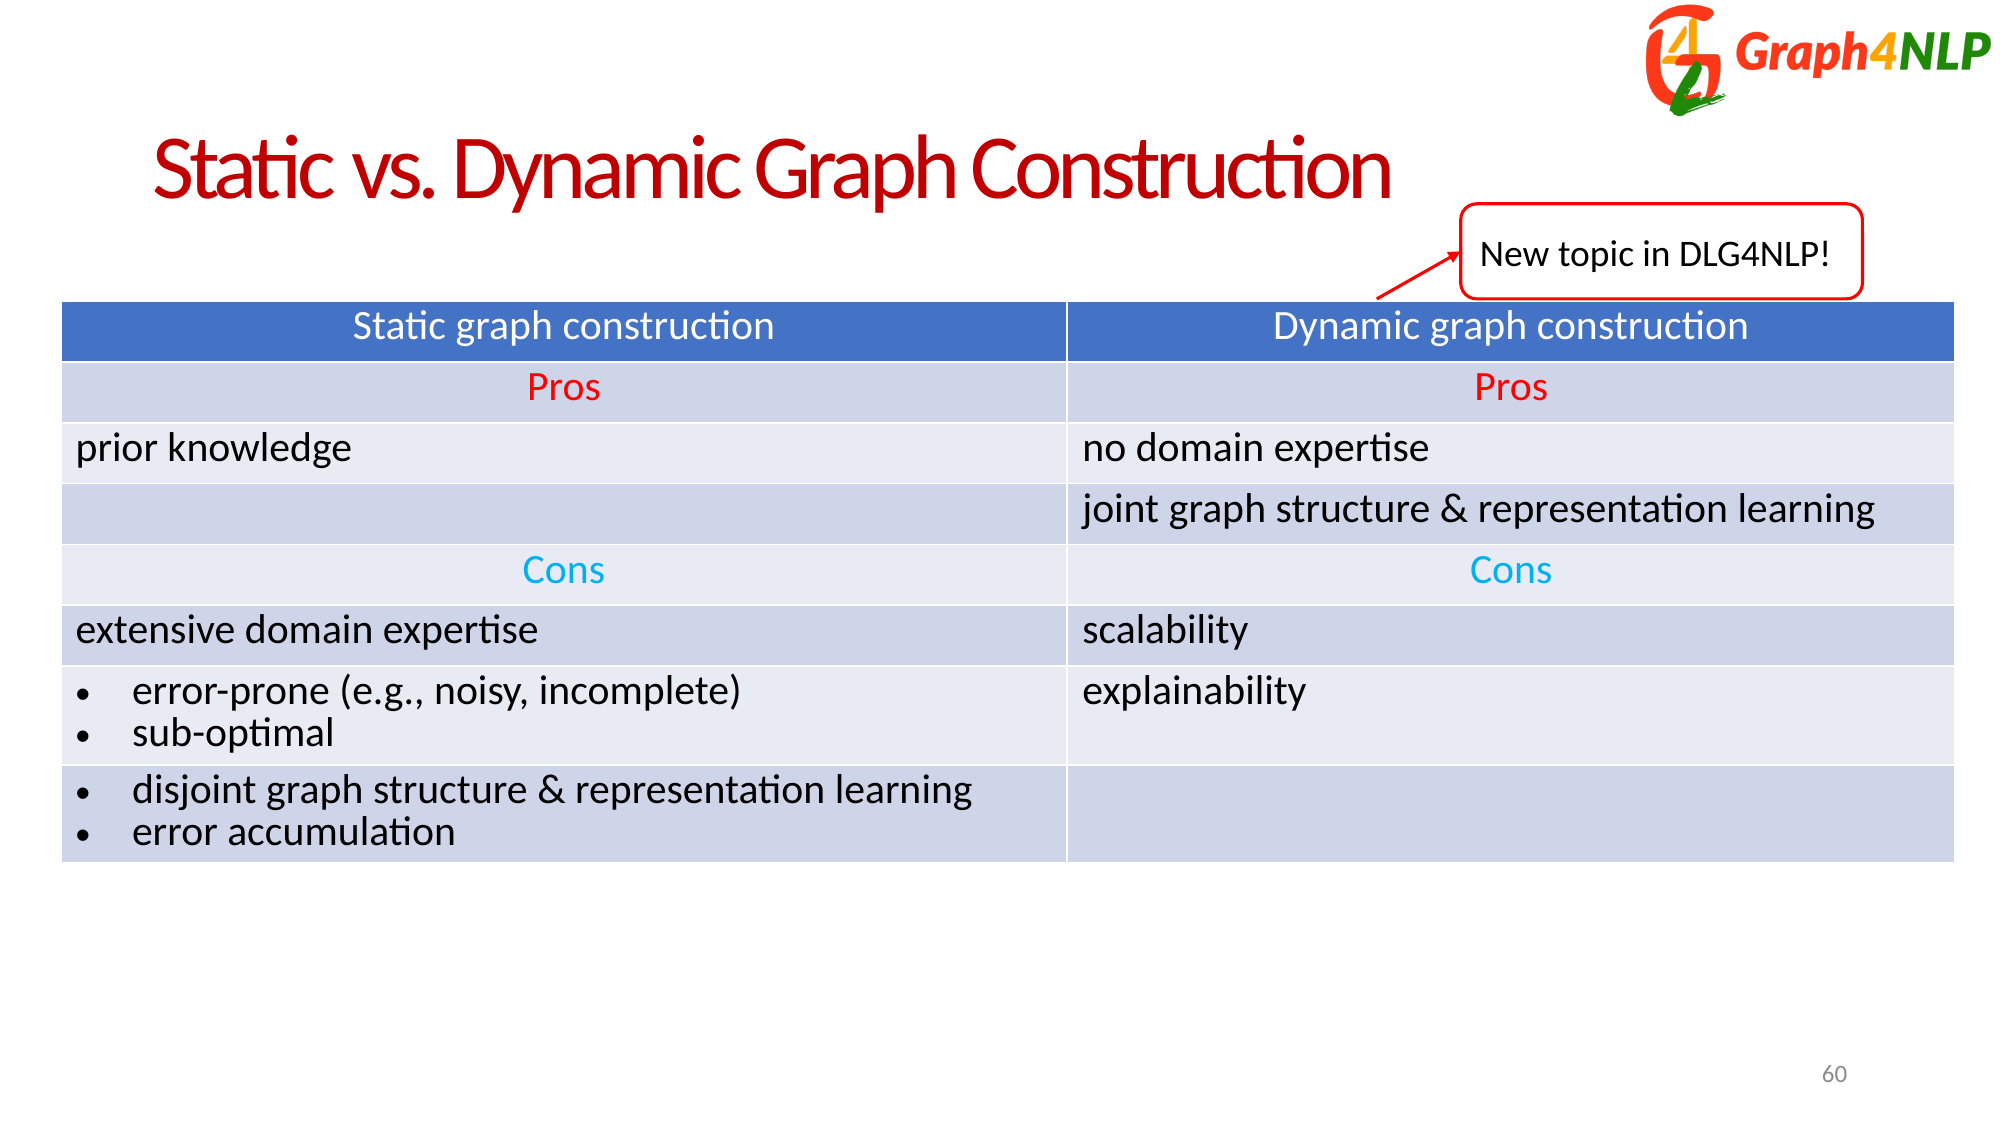

# Static vs. Dynamic Graph Construction
New topic in DLG4NLP!
| Static graph construction | Dynamic graph construction |
| --- | --- |
| Pros | Pros |
| prior knowledge | no domain expertise |
|  | joint graph structure & representation learning |
| Cons | Cons |
| extensive domain expertise | scalability |
| error-prone (e.g., noisy, incomplete) sub-optimal | explainability |
| disjoint graph structure & representation learning error accumulation |  |
60